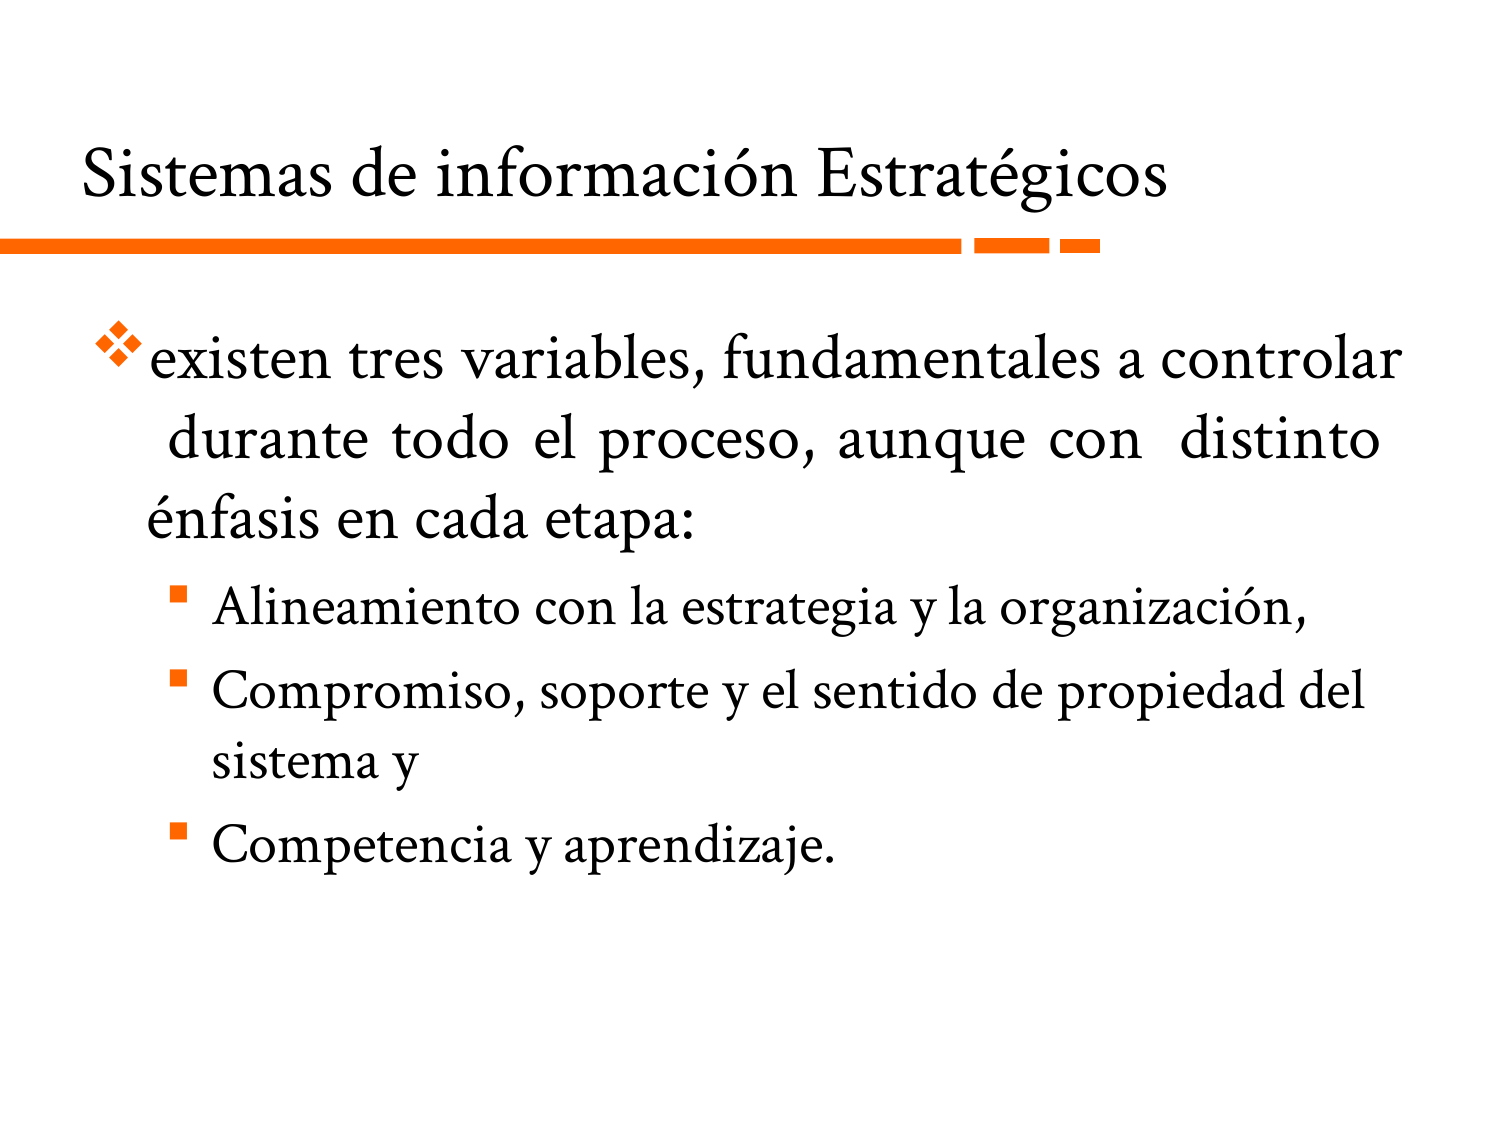

# Sistemas de información Estratégicos

existen tres variables, fundamentales a controlar  durante todo el proceso, aunque con distinto  énfasis en cada etapa:
Alineamiento con la estrategia y la organización,
Compromiso, soporte y el sentido de propiedad del  sistema y
Competencia y aprendizaje.